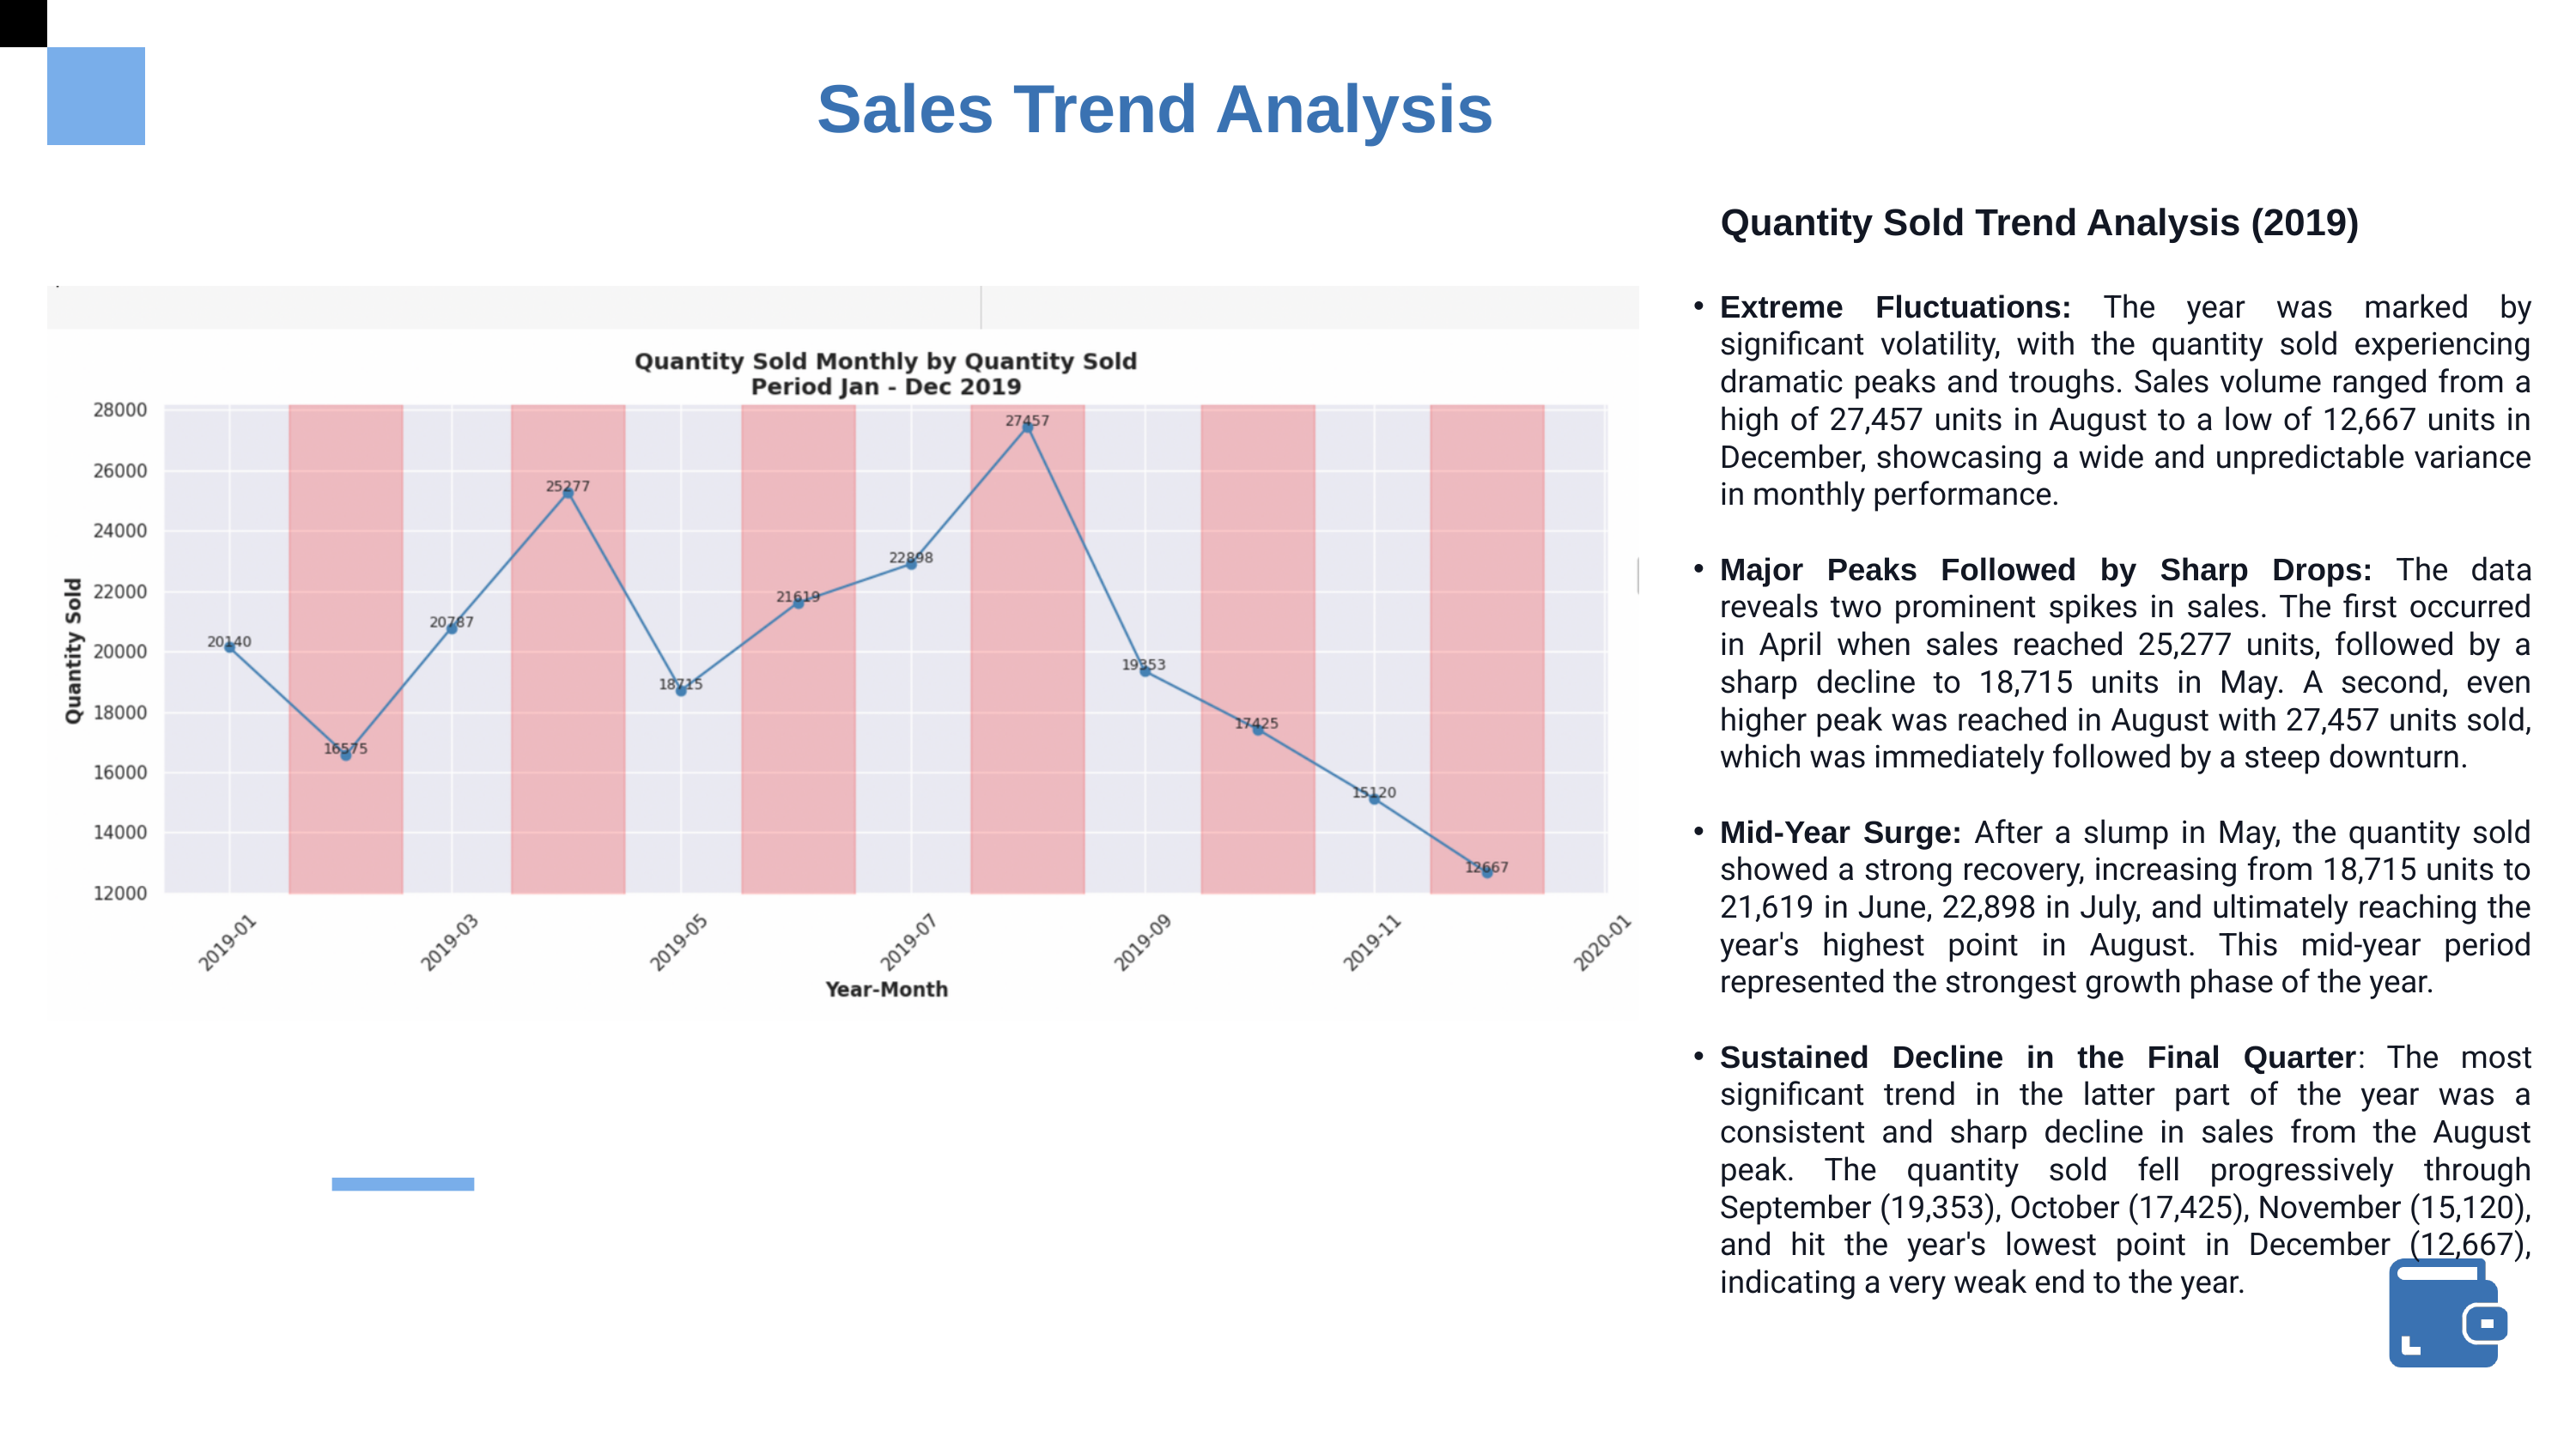

Sales Trend Analysis
Quantity Sold Trend Analysis (2019)

Extreme Fluctuations: The year was marked by significant volatility, with the quantity sold experiencing dramatic peaks and troughs. Sales volume ranged from a high of 27,457 units in August to a low of 12,667 units in December, showcasing a wide and unpredictable variance in monthly performance.

Major Peaks Followed by Sharp Drops: The data reveals two prominent spikes in sales. The first occurred in April when sales reached 25,277 units, followed by a sharp decline to 18,715 units in May. A second, even higher peak was reached in August with 27,457 units sold, which was immediately followed by a steep downturn.

Mid-Year Surge: After a slump in May, the quantity sold showed a strong recovery, increasing from 18,715 units to 21,619 in June, 22,898 in July, and ultimately reaching the year's highest point in August. This mid-year period represented the strongest growth phase of the year.

Sustained Decline in the Final Quarter: The most significant trend in the latter part of the year was a consistent and sharp decline in sales from the August peak. The quantity sold fell progressively through September (19,353), October (17,425), November (15,120), and hit the year's lowest point in December (12,667), indicating a very weak end to the year.